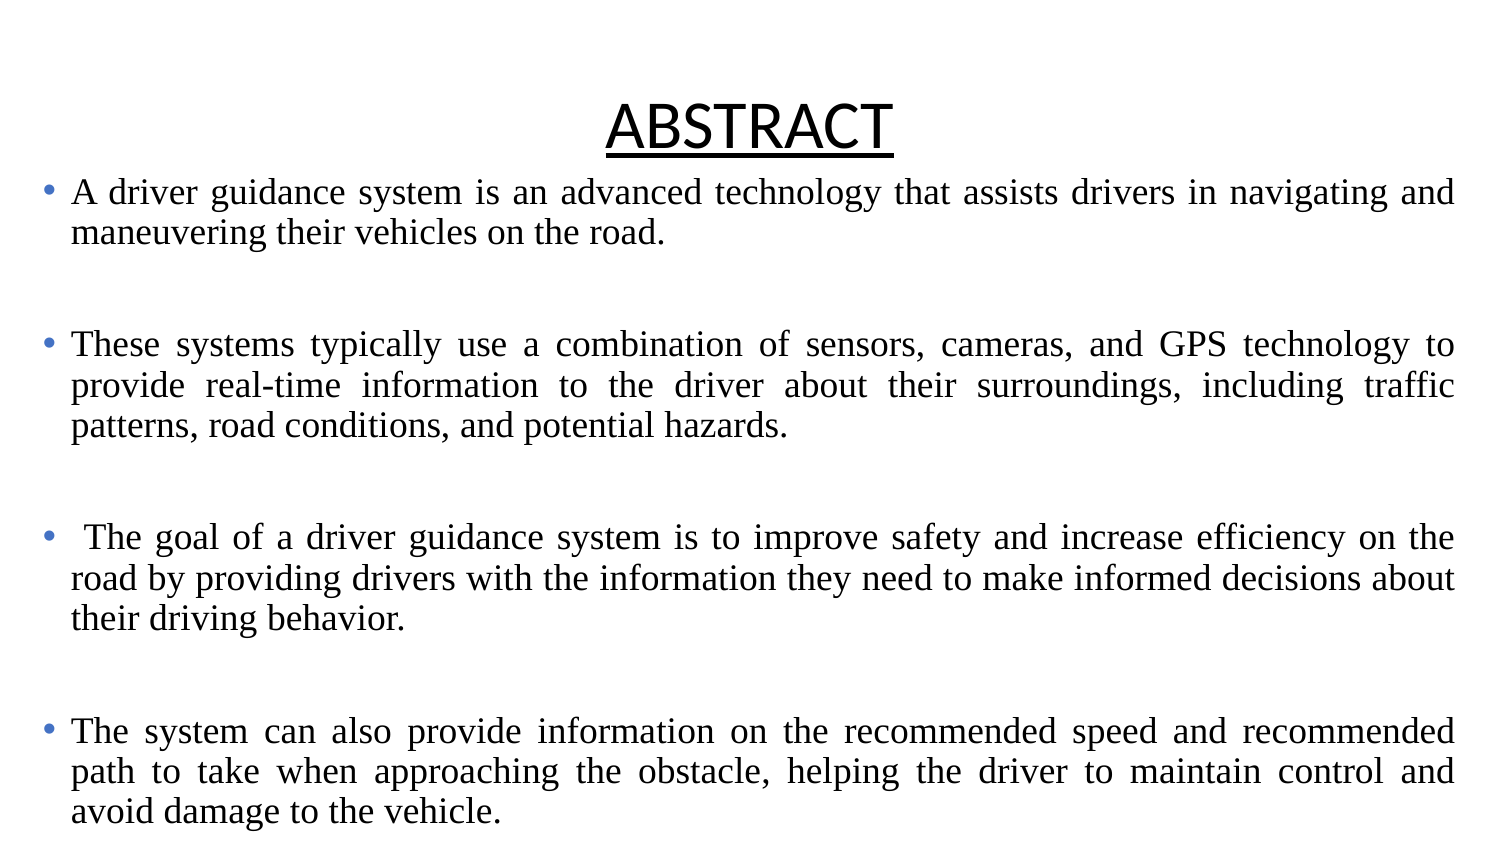

# ABSTRACT
A driver guidance system is an advanced technology that assists drivers in navigating and maneuvering their vehicles on the road.

These systems typically use a combination of sensors, cameras, and GPS technology to provide real-time information to the driver about their surroundings, including traffic patterns, road conditions, and potential hazards.

 The goal of a driver guidance system is to improve safety and increase efficiency on the road by providing drivers with the information they need to make informed decisions about their driving behavior.

The system can also provide information on the recommended speed and recommended path to take when approaching the obstacle, helping the driver to maintain control and avoid damage to the vehicle.